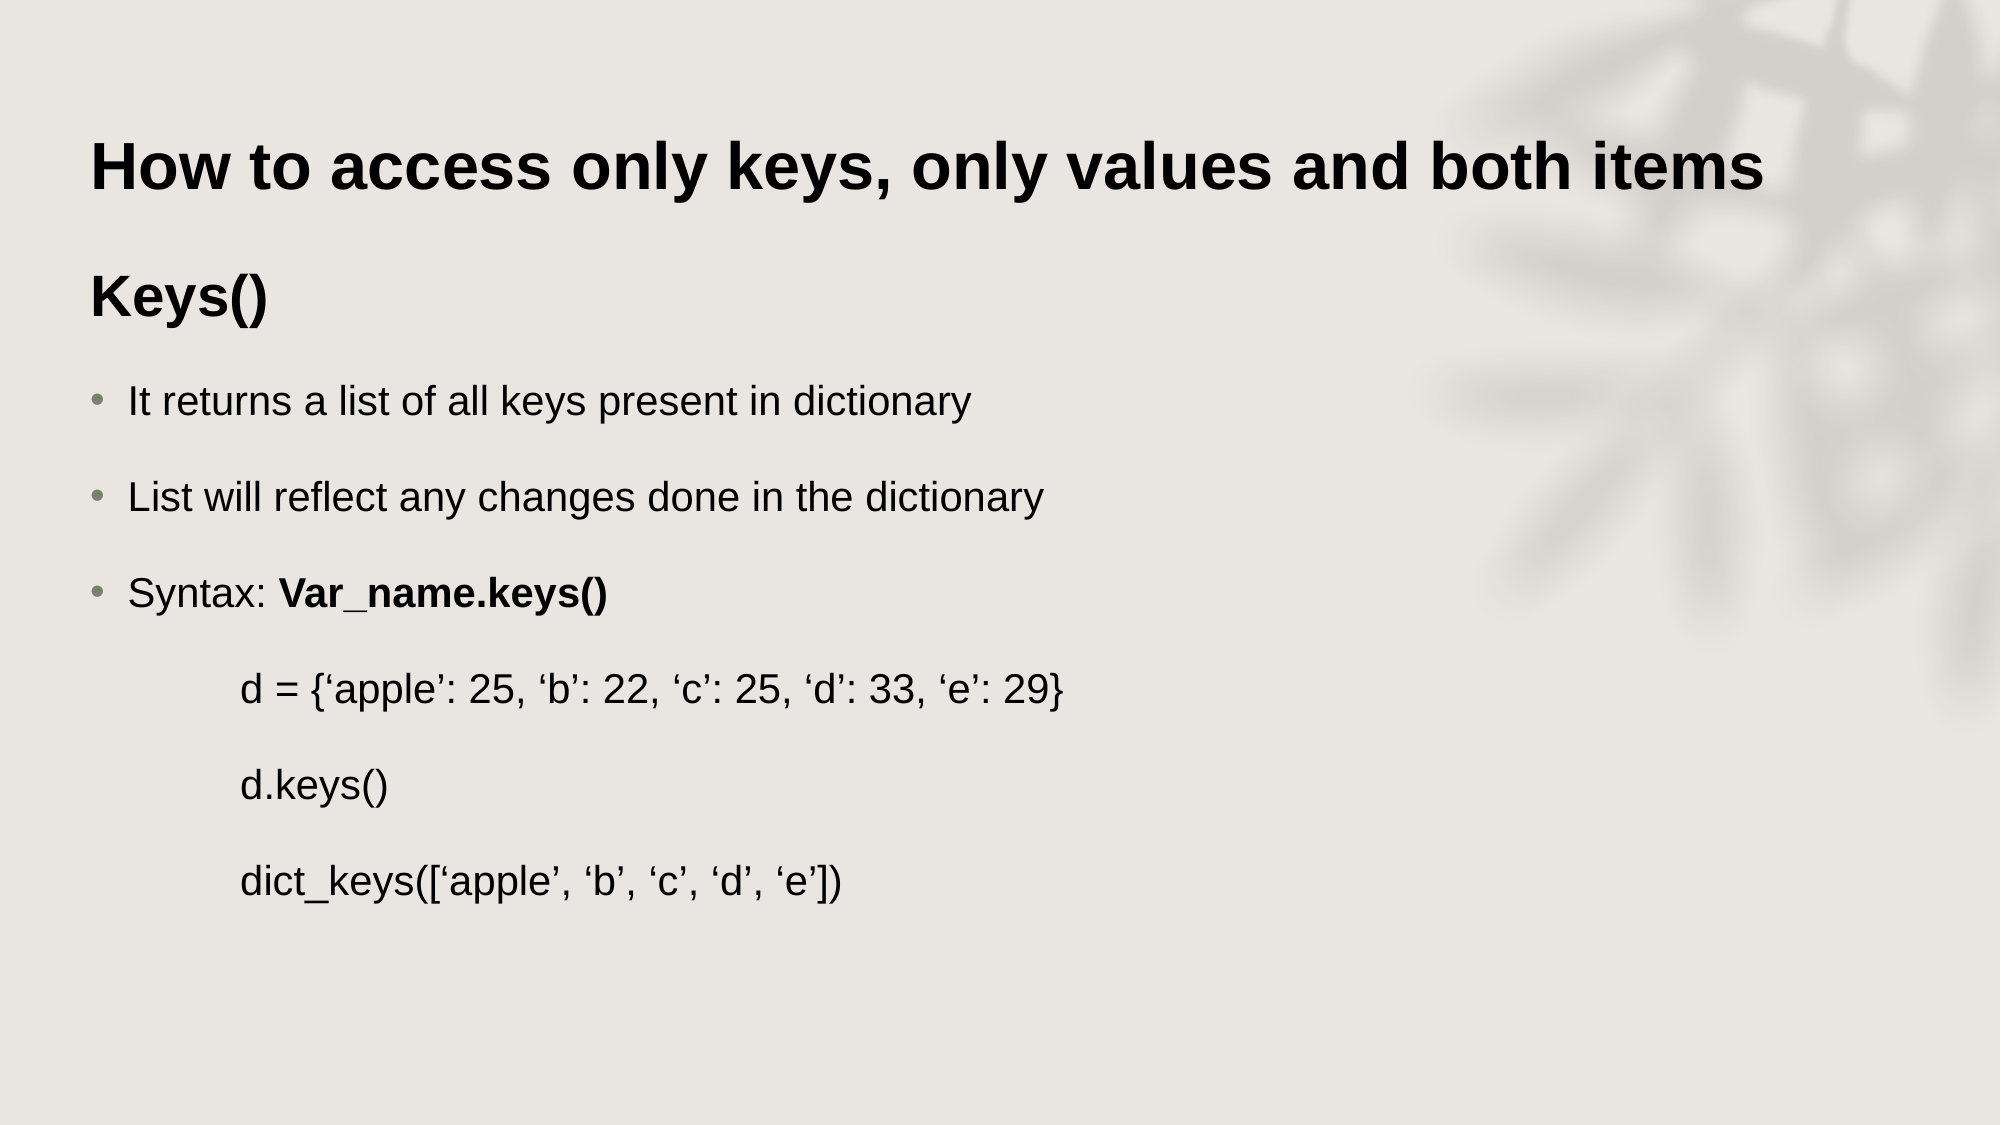

How to access only keys, only values and both items
Keys()
It returns a list of all keys present in dictionary
List will reflect any changes done in the dictionary
Syntax: Var_name.keys()
	d = {‘apple’: 25, ‘b’: 22, ‘c’: 25, ‘d’: 33, ‘e’: 29}
	d.keys()
	dict_keys([‘apple’, ‘b’, ‘c’, ‘d’, ‘e’])